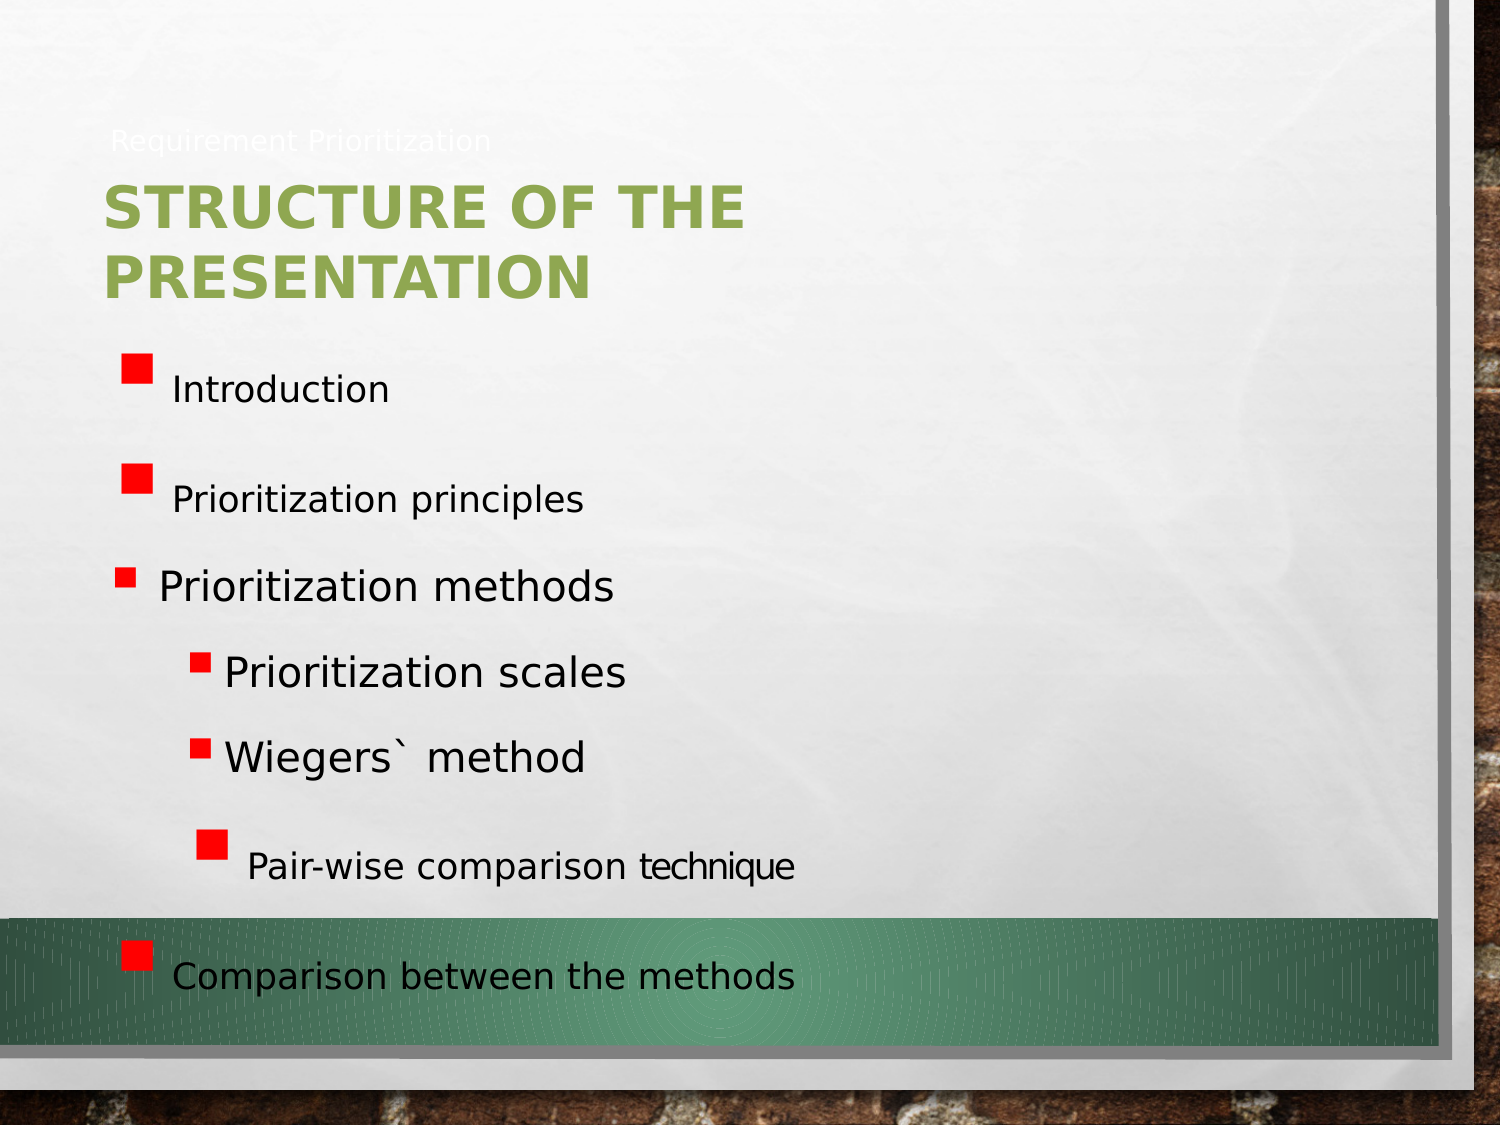

Requirement Prioritization
# Structure of the presentation
Introduction
Prioritization principles
Prioritization methods
Prioritization scales
Wiegers` method
Pair-wise comparison technique
Comparison between the methods